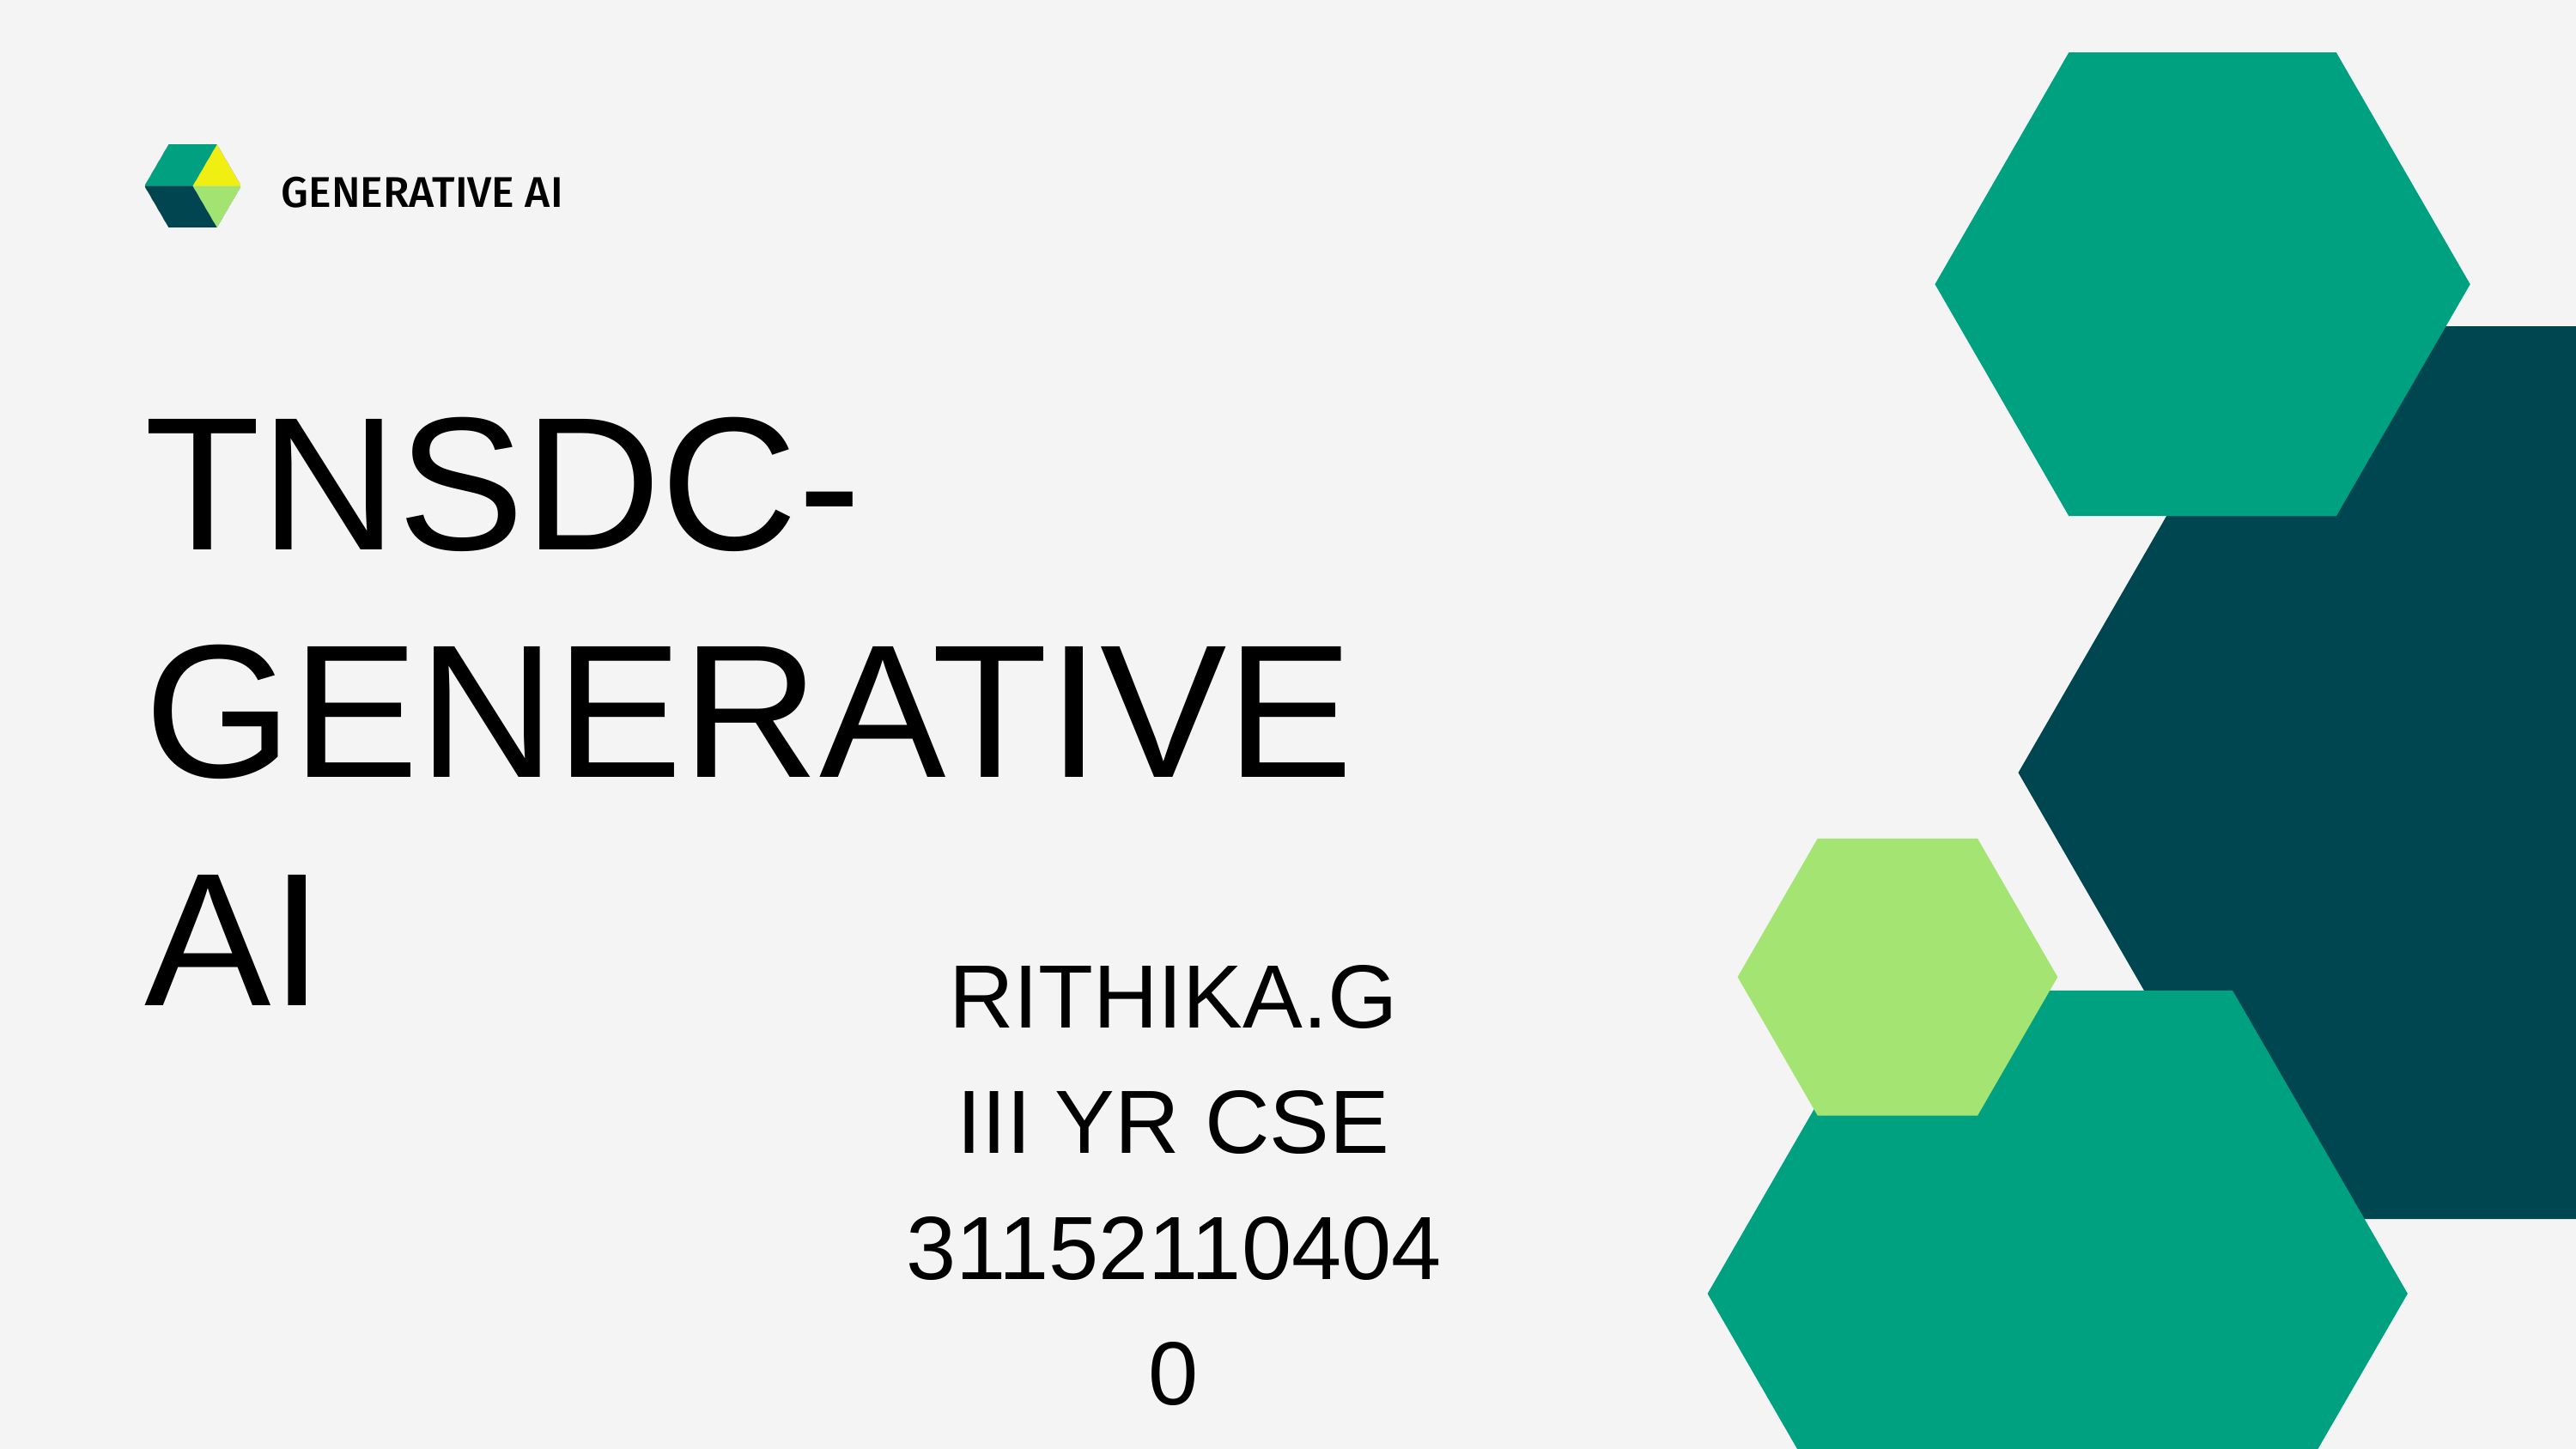

GENERATIVE AI

TNSDC-GENERATIVE AI

RITHIKA.G
III YR CSE
311521104040